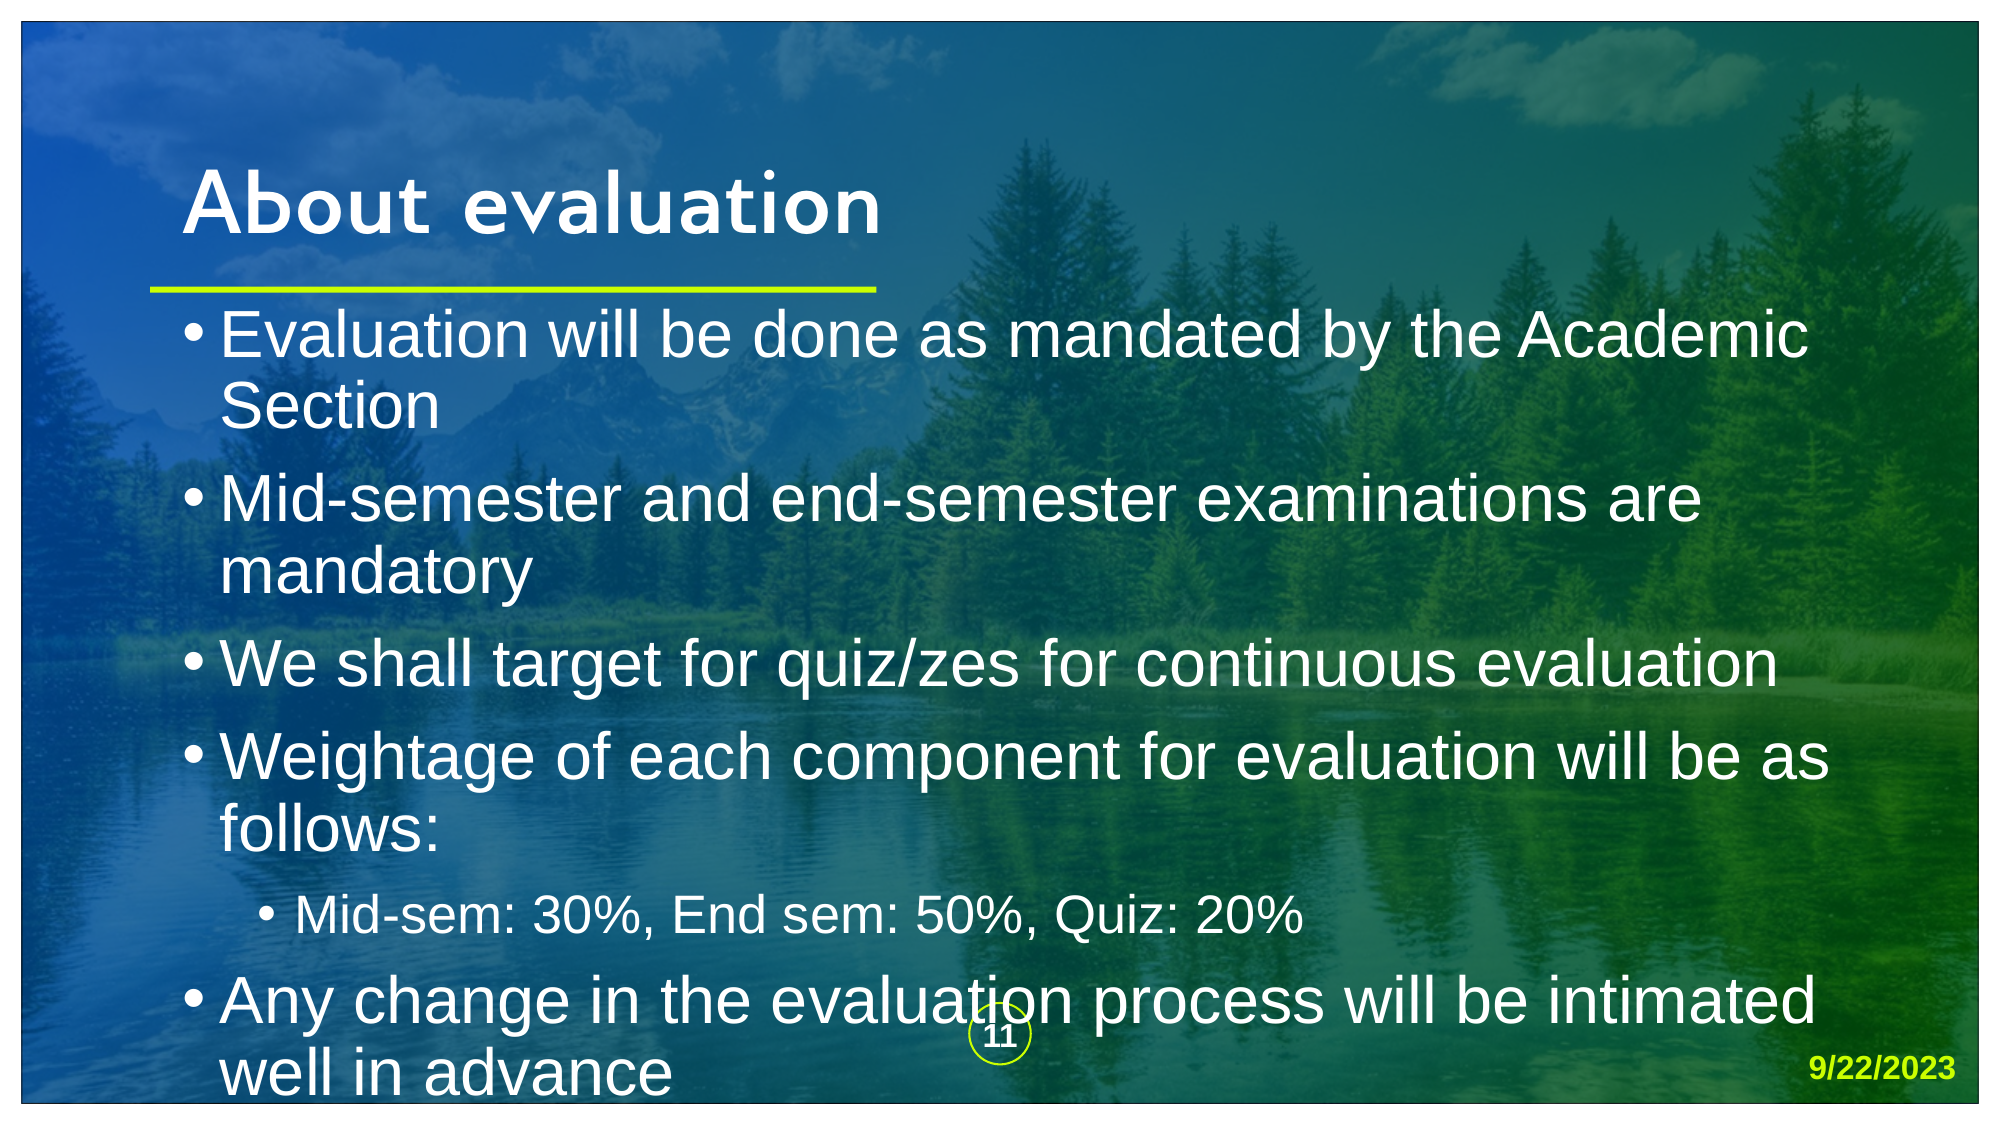

# About evaluation
Evaluation will be done as mandated by the Academic Section
Mid-semester and end-semester examinations are mandatory
We shall target for quiz/zes for continuous evaluation
Weightage of each component for evaluation will be as follows:
Mid-sem: 30%, End sem: 50%, Quiz: 20%
Any change in the evaluation process will be intimated well in advance

11
9/22/2023